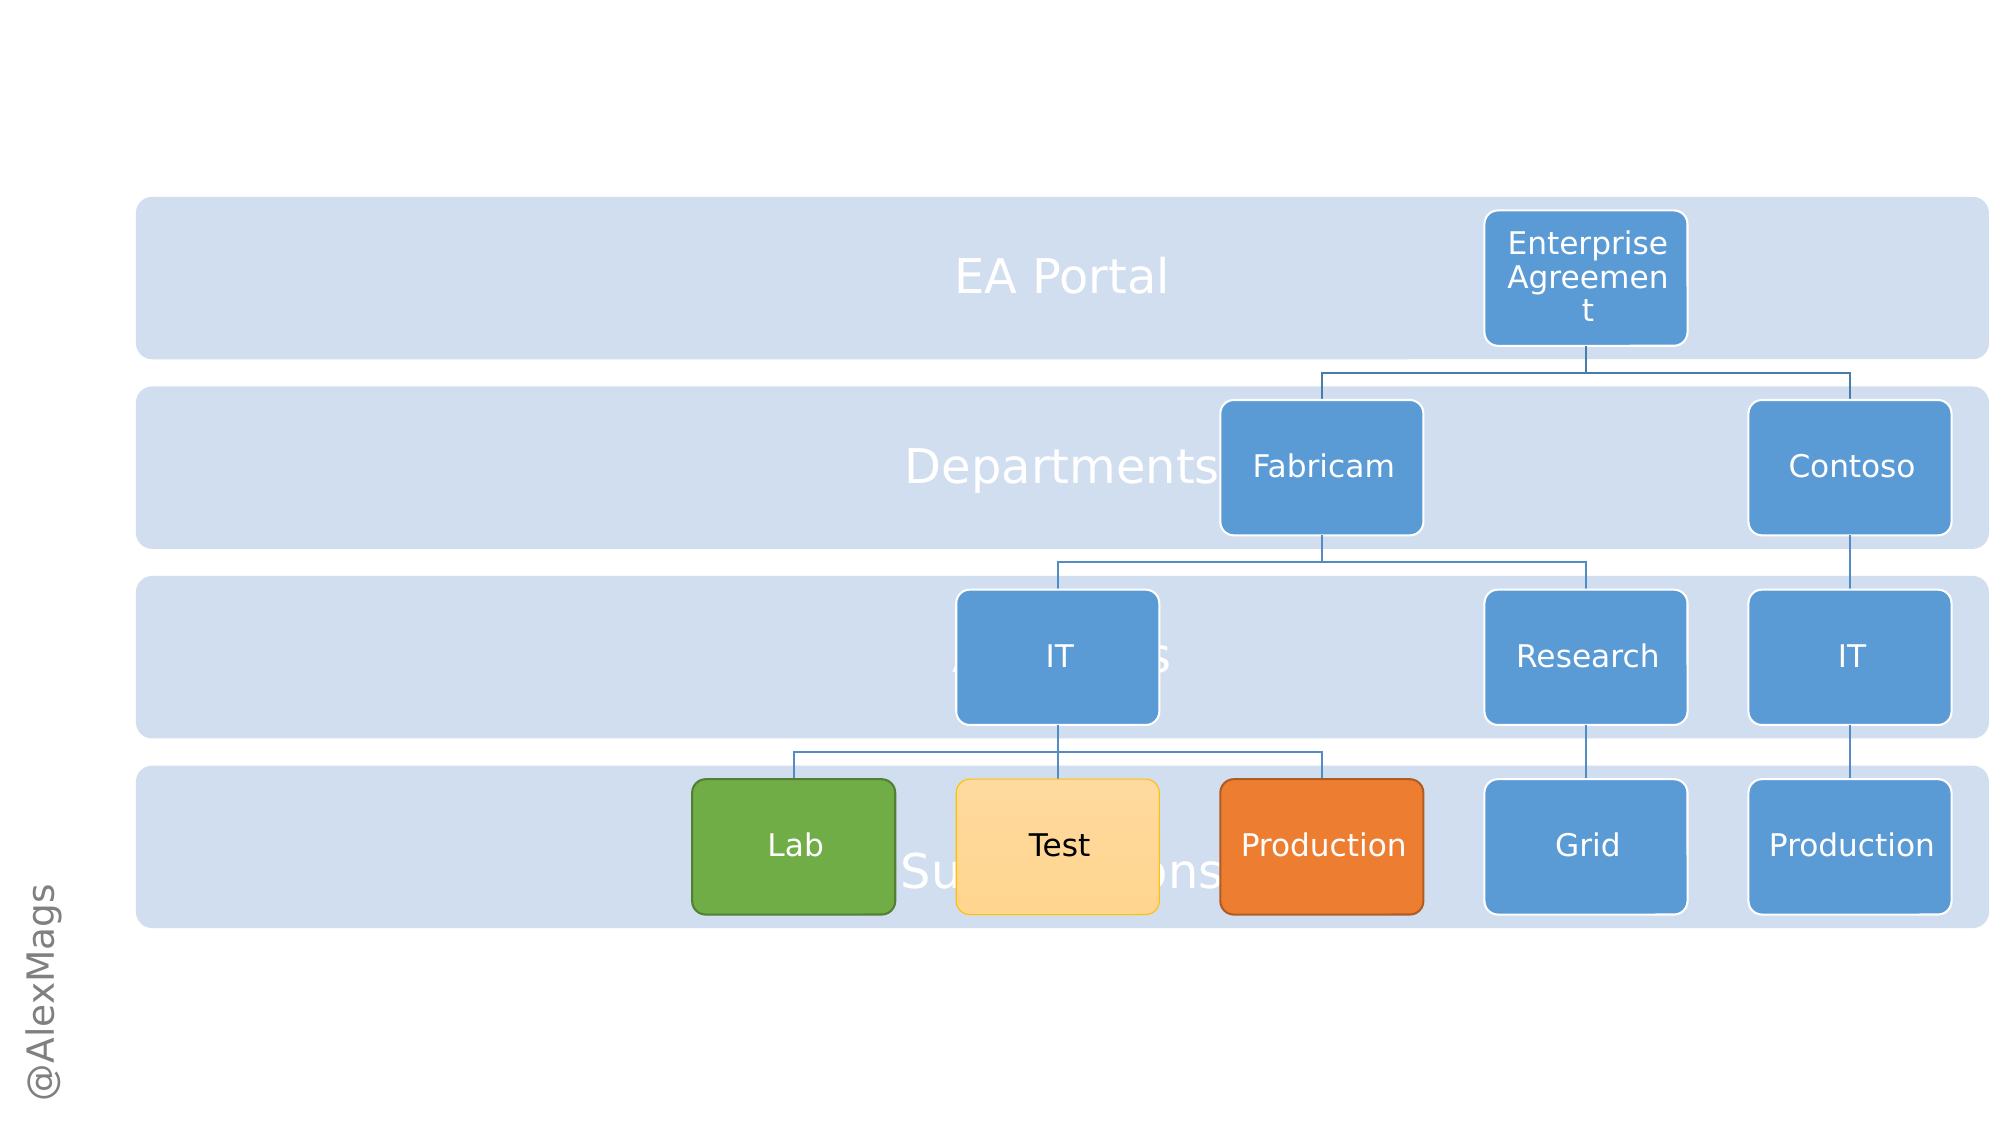

Azure
Subscriptions
Accounts
Departments
EA Portal
Enterprise Agreement
Fabricam
IT
Lab
Test
Production
Research
Grid
Contoso
IT
Production